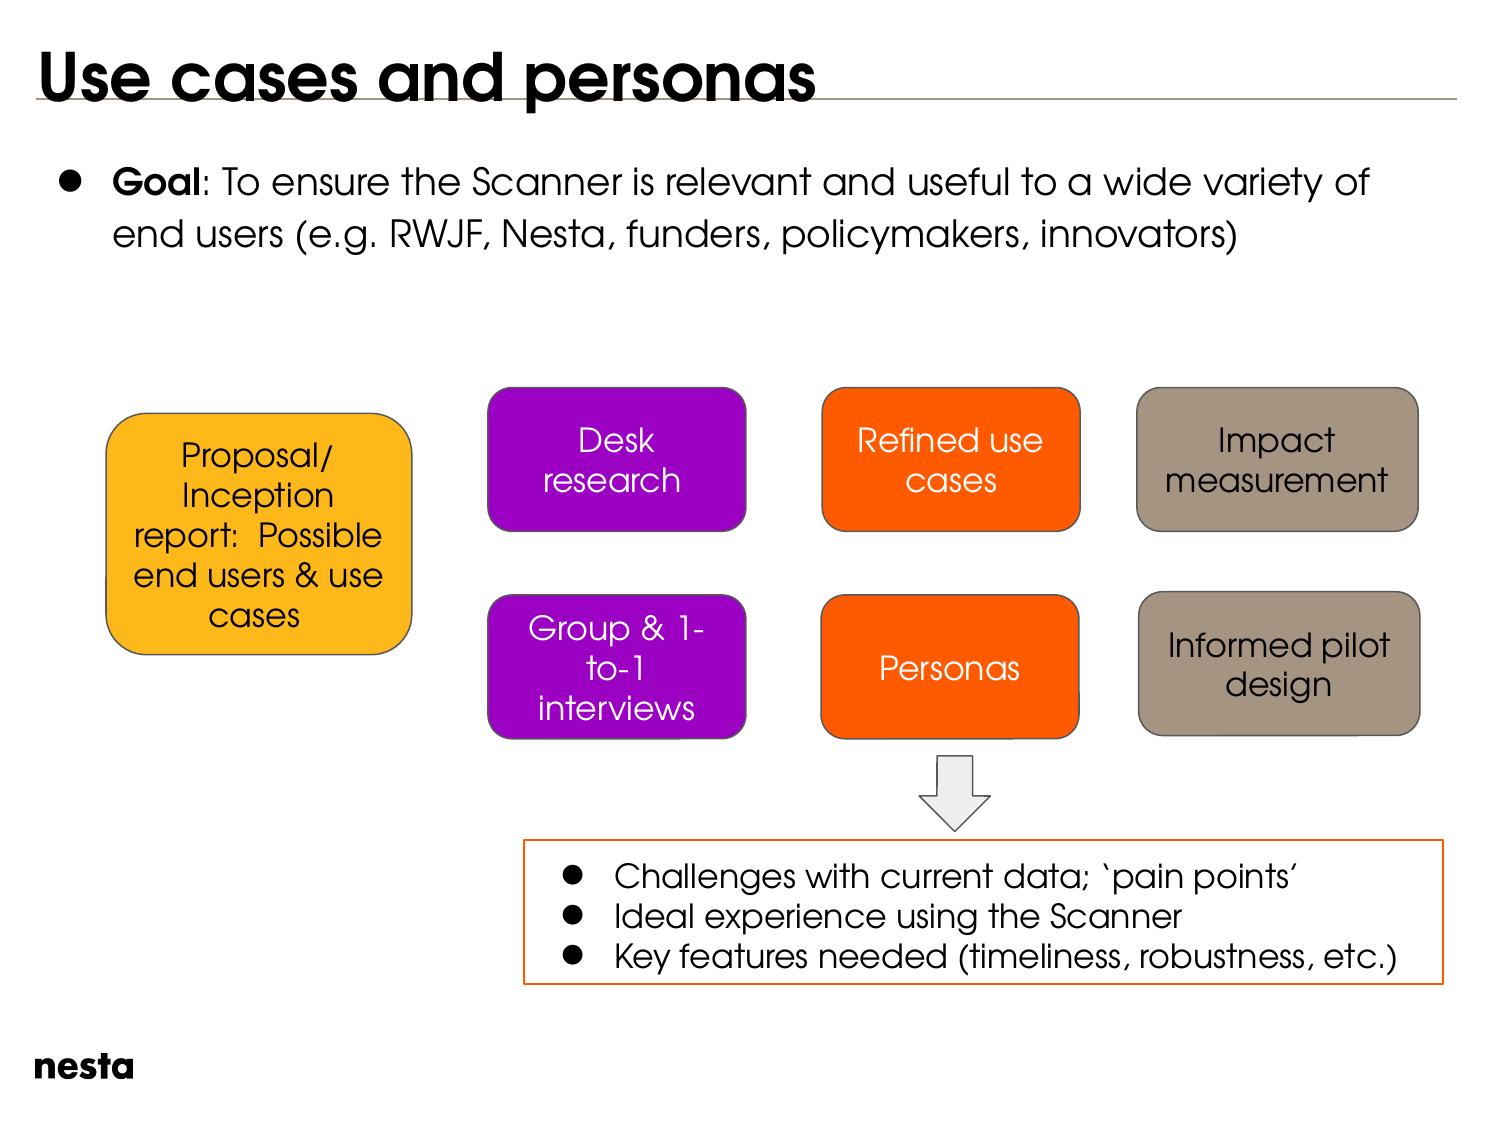

Use cases and personas
Goal: To ensure the Scanner is relevant and useful to a wide variety of end users (e.g. RWJF, Nesta, funders, policymakers, innovators)

Desk research
Refined use cases
Impact measurement
Proposal/ Inception report:  Possible end users & use cases
Informed pilot design
Group & 1-to-1 interviews
Personas

Challenges with current data; ‘pain points’
Ideal experience using the Scanner
Key features needed (timeliness, robustness, etc.)